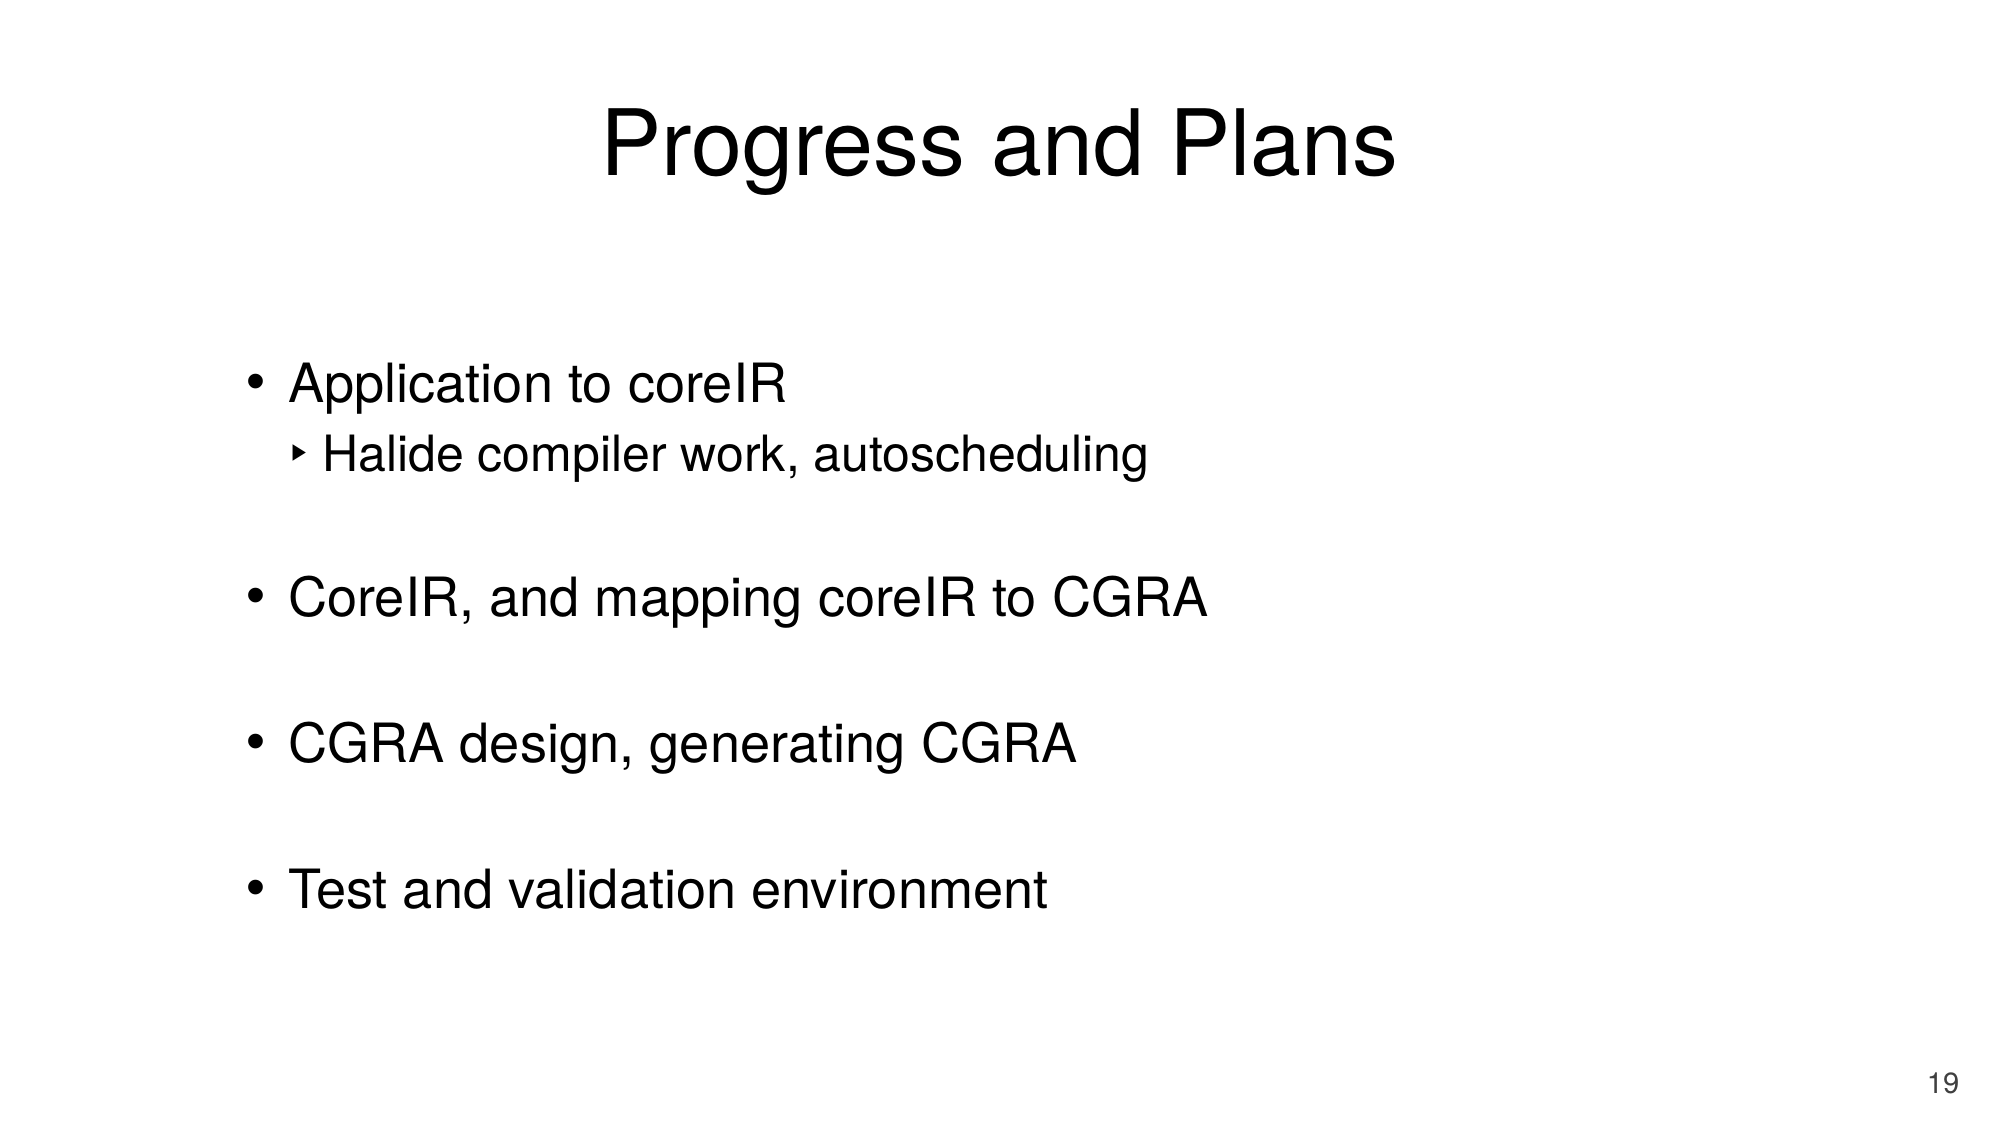

# Progress and Plans
Application to coreIR
Halide compiler work, autoscheduling

CoreIR, and mapping coreIR to CGRA

CGRA design, generating CGRA

Test and validation environment
19